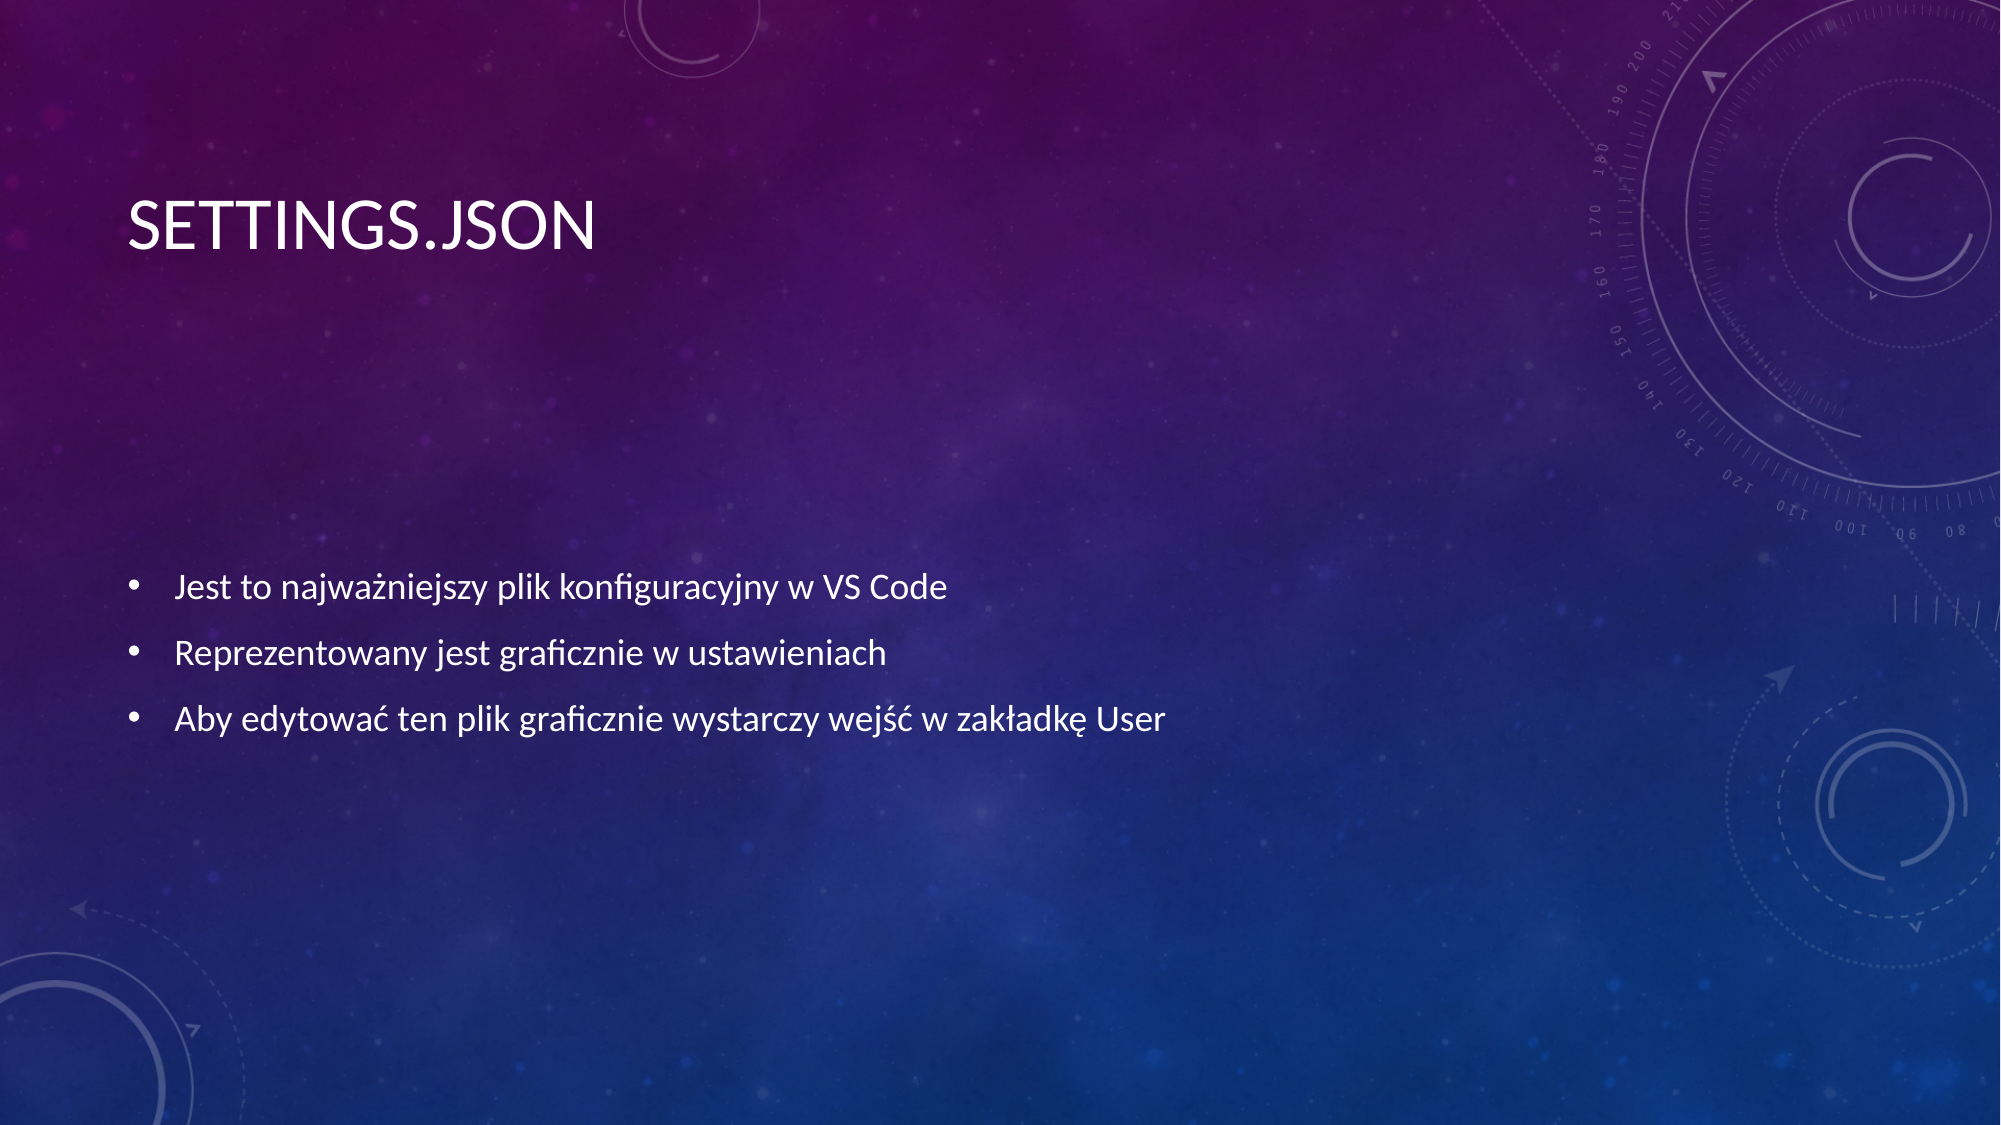

# Settings.json
Jest to najważniejszy plik konfiguracyjny w VS Code
Reprezentowany jest graficznie w ustawieniach
Aby edytować ten plik graficznie wystarczy wejść w zakładkę User